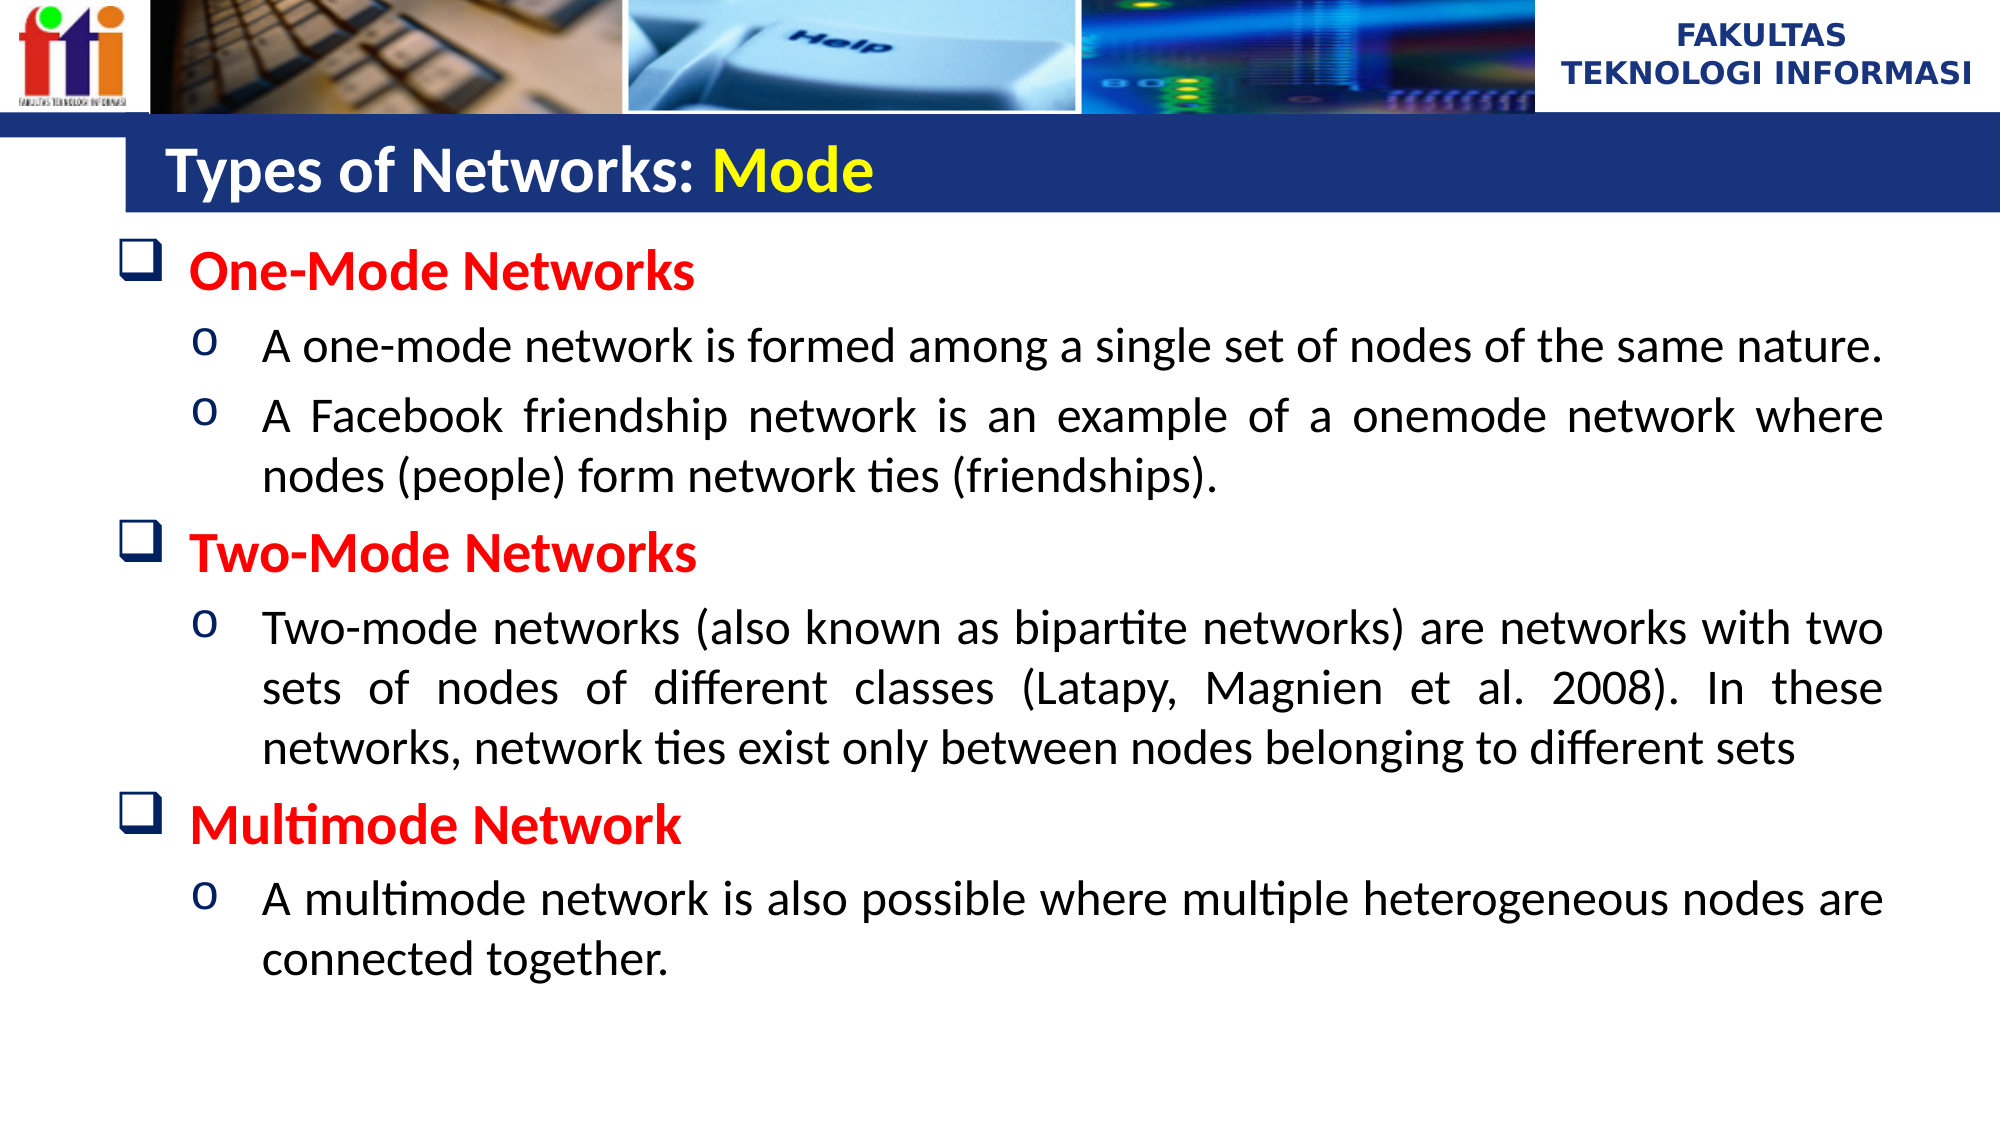

# Types of Networks: Mode
One-Mode Networks
A one-mode network is formed among a single set of nodes of the same nature.
A Facebook friendship network is an example of a onemode network where nodes (people) form network ties (friendships).
Two-Mode Networks
Two-mode networks (also known as bipartite networks) are networks with two sets of nodes of different classes (Latapy, Magnien et al. 2008). In these networks, network ties exist only between nodes belonging to different sets
Multimode Network
A multimode network is also possible where multiple heterogeneous nodes are connected together.